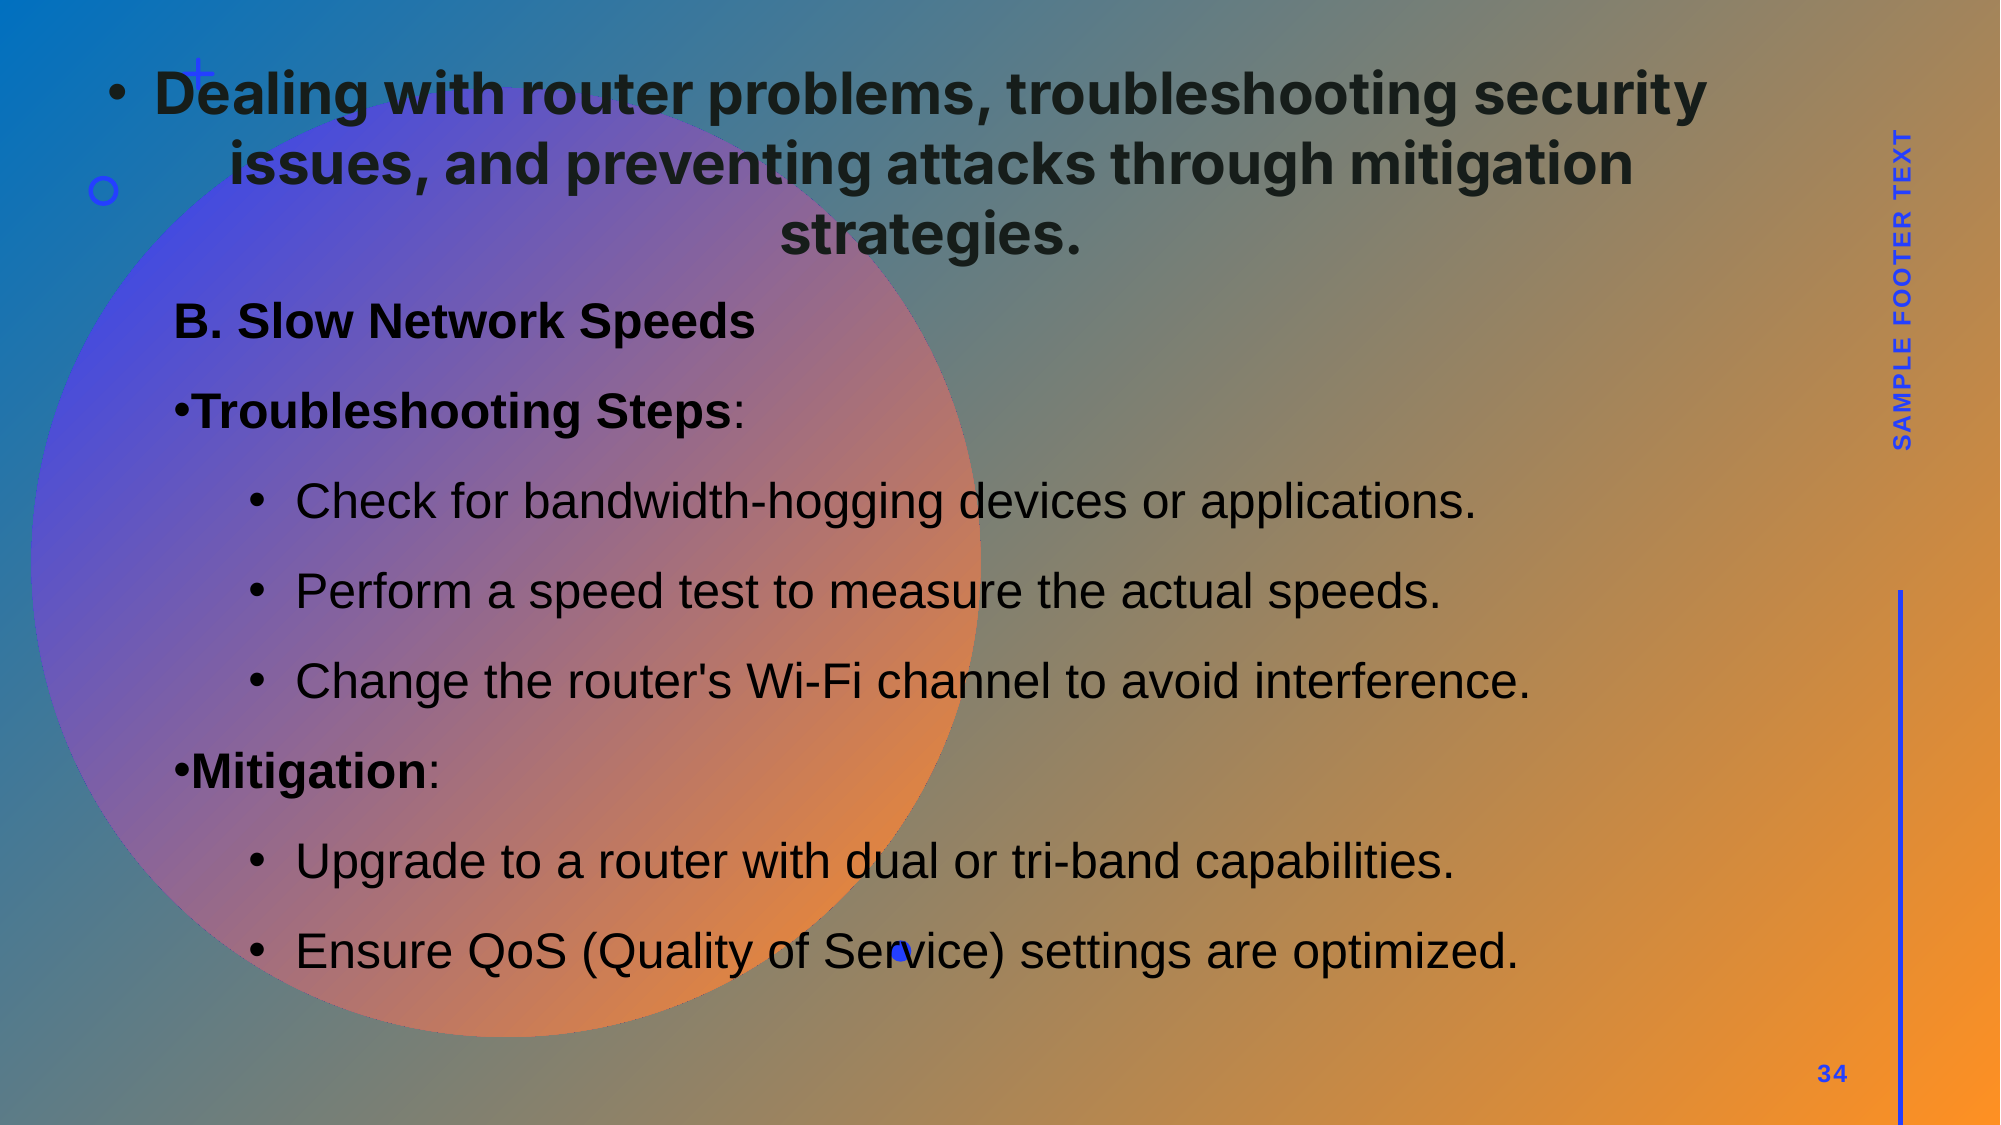

Dealing with router problems, troubleshooting security issues, and preventing attacks through mitigation strategies.

B. Slow Network Speeds
Troubleshooting Steps:
Check for bandwidth-hogging devices or applications.
Perform a speed test to measure the actual speeds.
Change the router's Wi-Fi channel to avoid interference.
Mitigation:
Upgrade to a router with dual or tri-band capabilities.
Ensure QoS (Quality of Service) settings are optimized.

Sample Footer Text
34